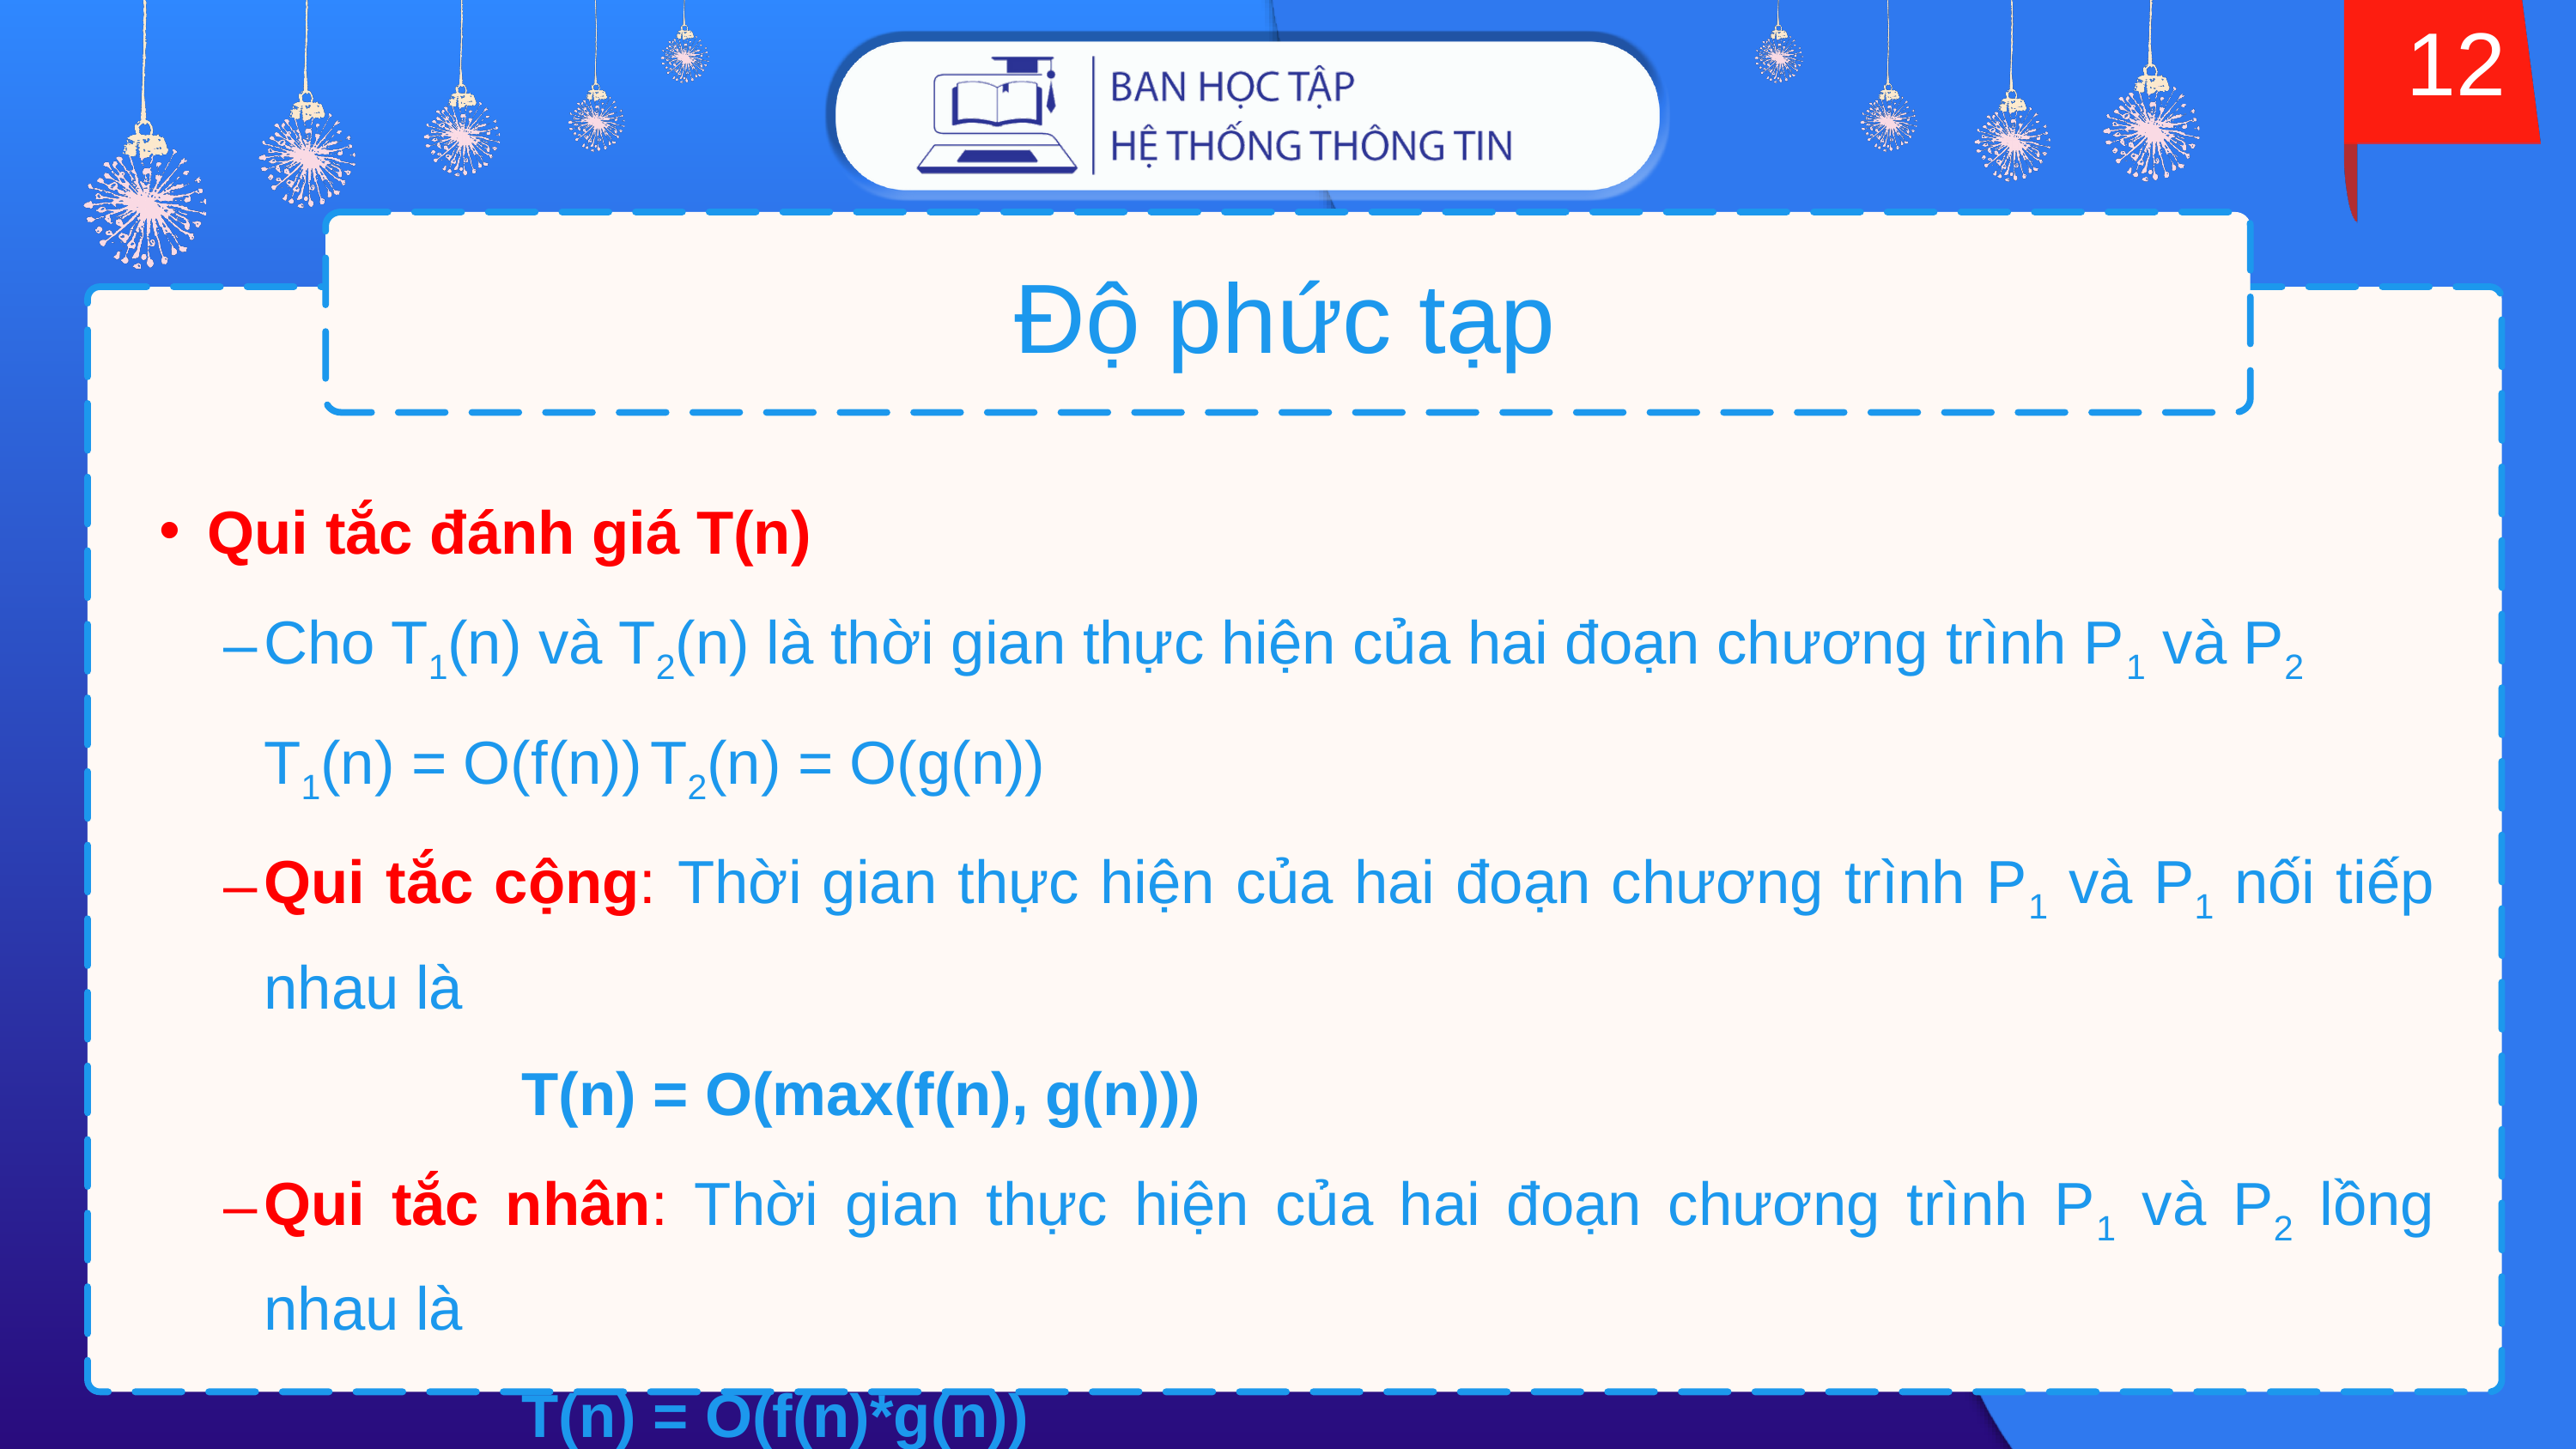

12

# Độ phức tạp

Qui tắc đánh giá T(n)
Cho T1(n) và T2(n) là thời gian thực hiện của hai đoạn chương trình P1 và P2
	T1(n) = O(f(n))	T2(n) = O(g(n))
Qui tắc cộng: Thời gian thực hiện của hai đoạn chương trình P1 và P1 nối tiếp nhau là
			T(n) = O(max(f(n), g(n)))
Qui tắc nhân: Thời gian thực hiện của hai đoạn chương trình P1 và P2 lồng nhau là
			T(n) = O(f(n)*g(n))